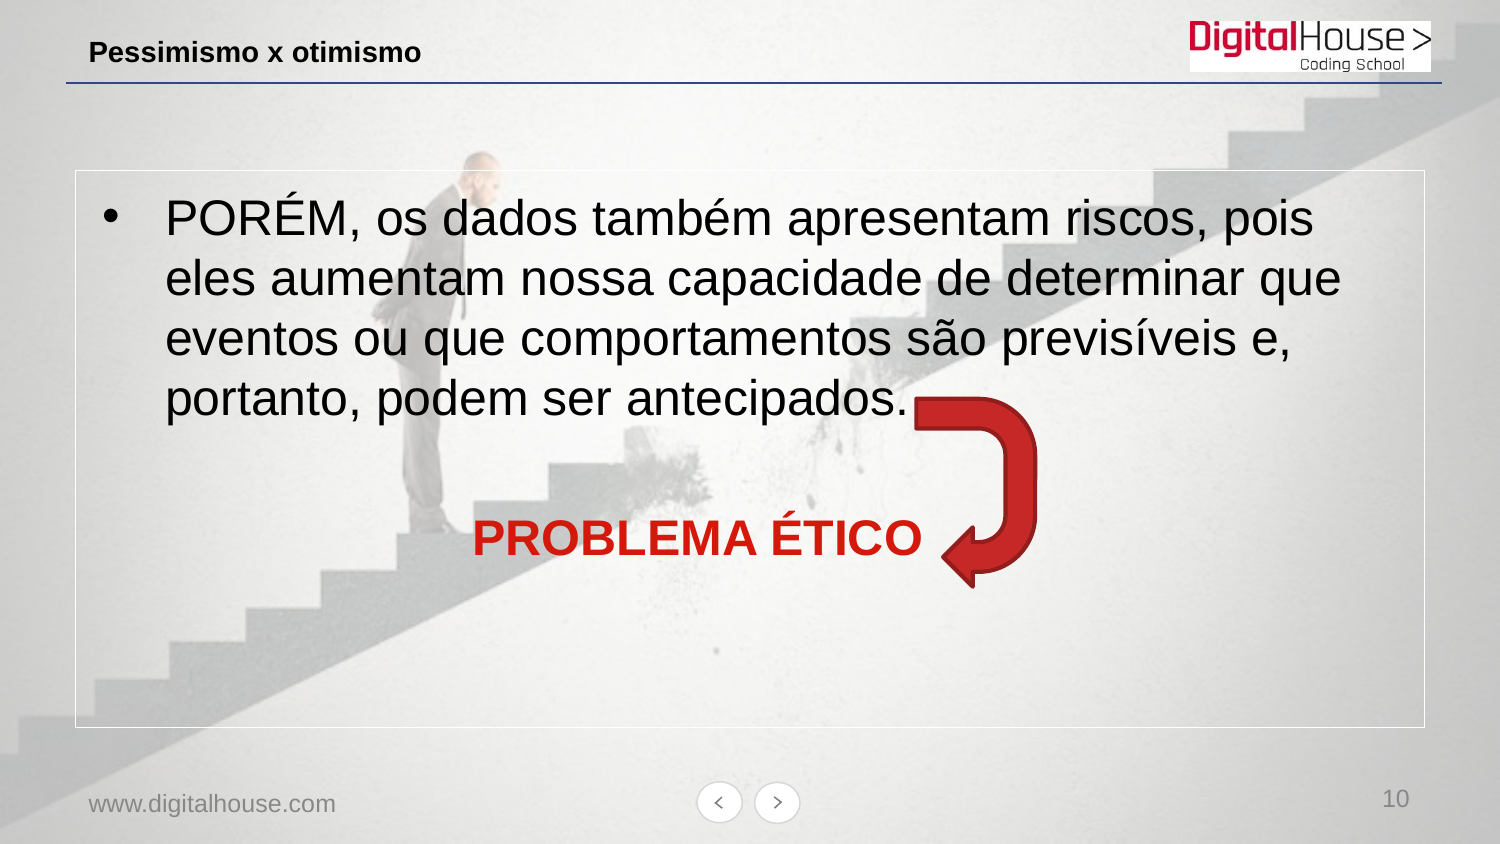

# Pessimismo x otimismo
PORÉM, os dados também apresentam riscos, pois eles aumentam nossa capacidade de determinar que eventos ou que comportamentos são previsíveis e, portanto, podem ser antecipados.

		     PROBLEMA ÉTICO

10